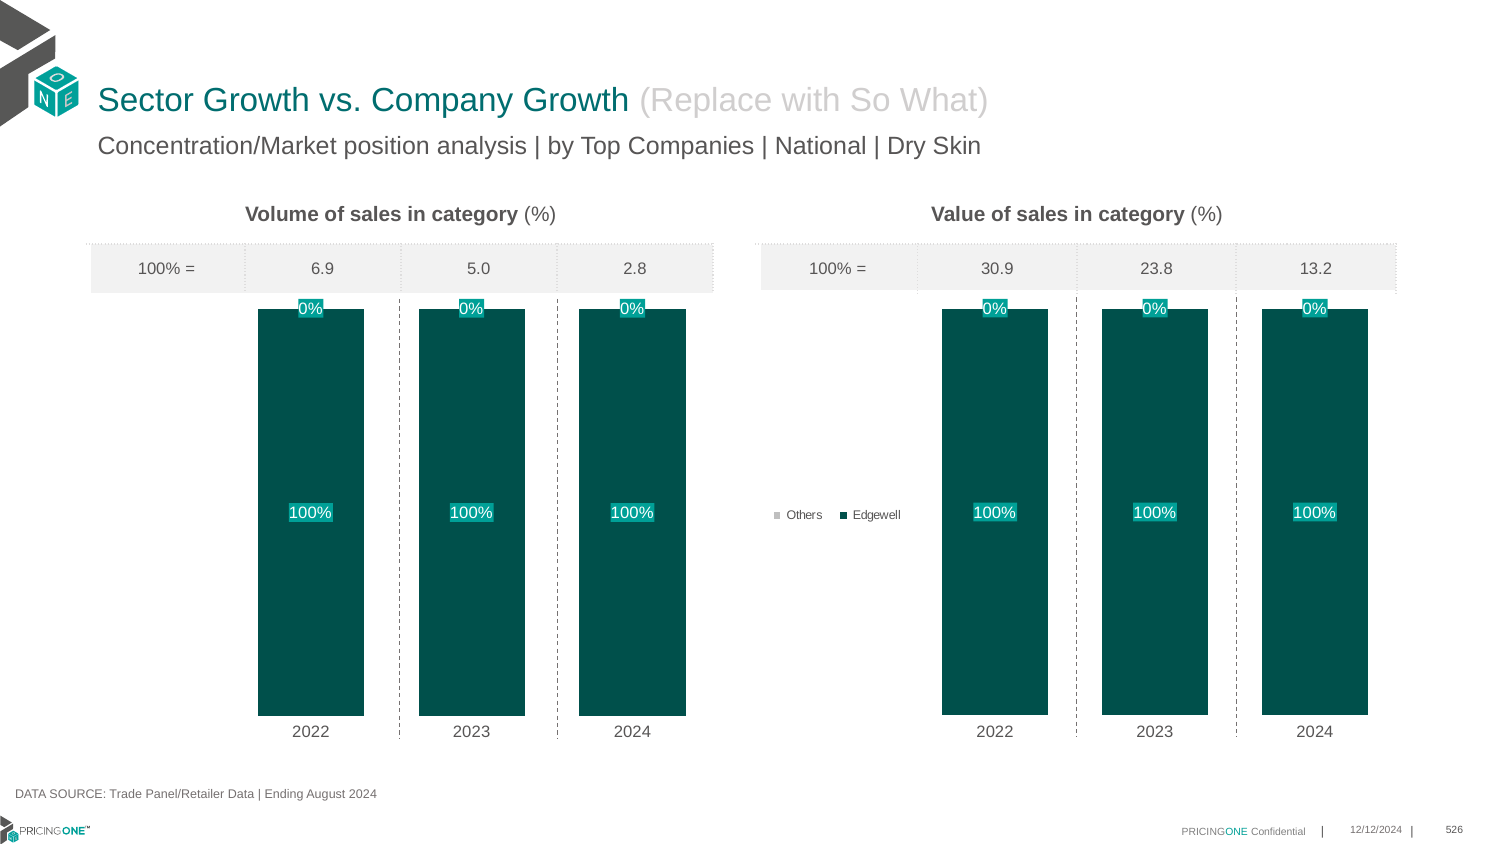

# Sector Growth vs. Company Growth (Replace with So What)
Concentration/Market position analysis | by Top Companies | National | Dry Skin
| Volume of sales in category (%) |  |  |  |
| --- | --- | --- | --- |
| 100% = | 6.9 | 5.0 | 2.8 |
| Value of sales in category (%) |  |  |  |
| --- | --- | --- | --- |
| 100% = | 30.9 | 23.8 | 13.2 |

### Chart

| Category | Edgewell | Others |
|---|---|---|
| 2022 | 0.9999968338923192 | 3.1661076807613627e-06 |
| 2023 | 1.0 | 0.0 |
| 2024 | 1.0 | 0.0 |

### Chart

| Category | Edgewell | Others |
|---|---|---|
| 2022 | 0.9999986063172205 | 1.393682779519449e-06 |
| 2023 | 1.0 | 0.0 |
| 2024 | 1.0 | 0.0 |
DATA SOURCE: Trade Panel/Retailer Data | Ending August 2024

12/12/2024
526